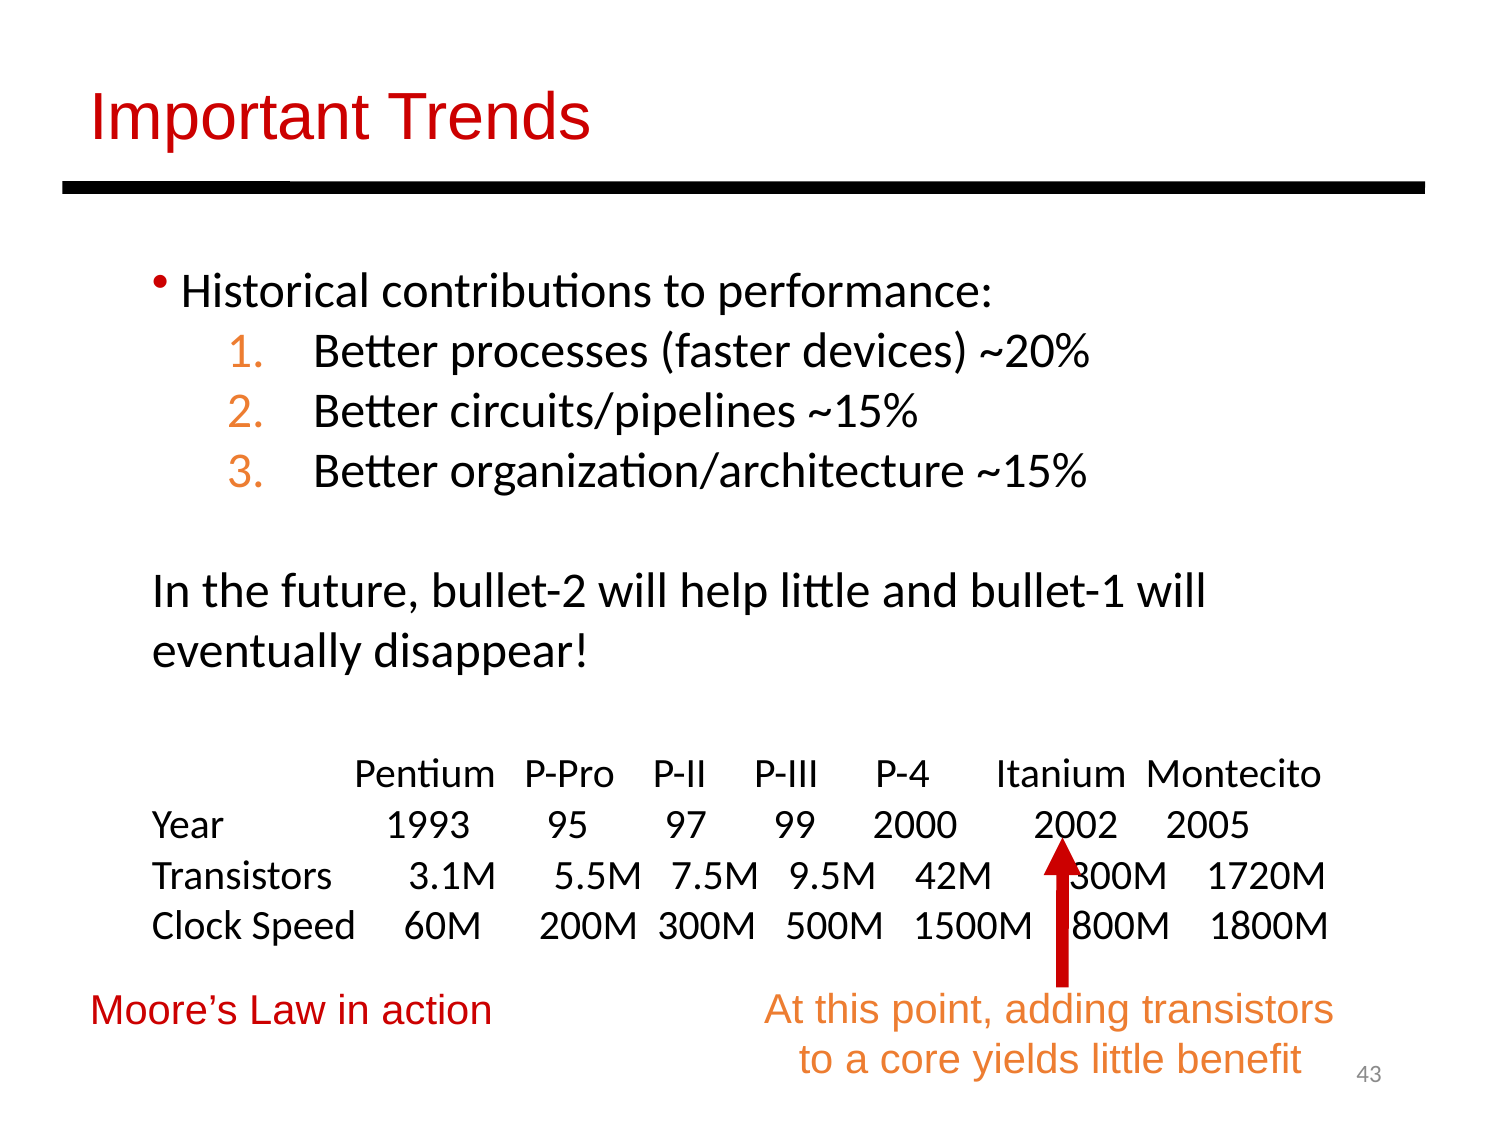

Important Trends

 Historical contributions to performance:
 Better processes (faster devices) ~20%
 Better circuits/pipelines ~15%
 Better organization/architecture ~15%

In the future, bullet-2 will help little and bullet-1 will
eventually disappear!

                  Pentium   P-Pro    P-II     P-III      P-4       Itanium  Montecito
Year                 1993        95        97       99      2000        2002     2005
Transistors        3.1M      5.5M   7.5M   9.5M    42M        300M    1720M
Clock Speed     60M      200M  300M   500M   1500M    800M    1800M

Moore’s Law in action
At this point, adding transistors
   to a core yields little benefit
43